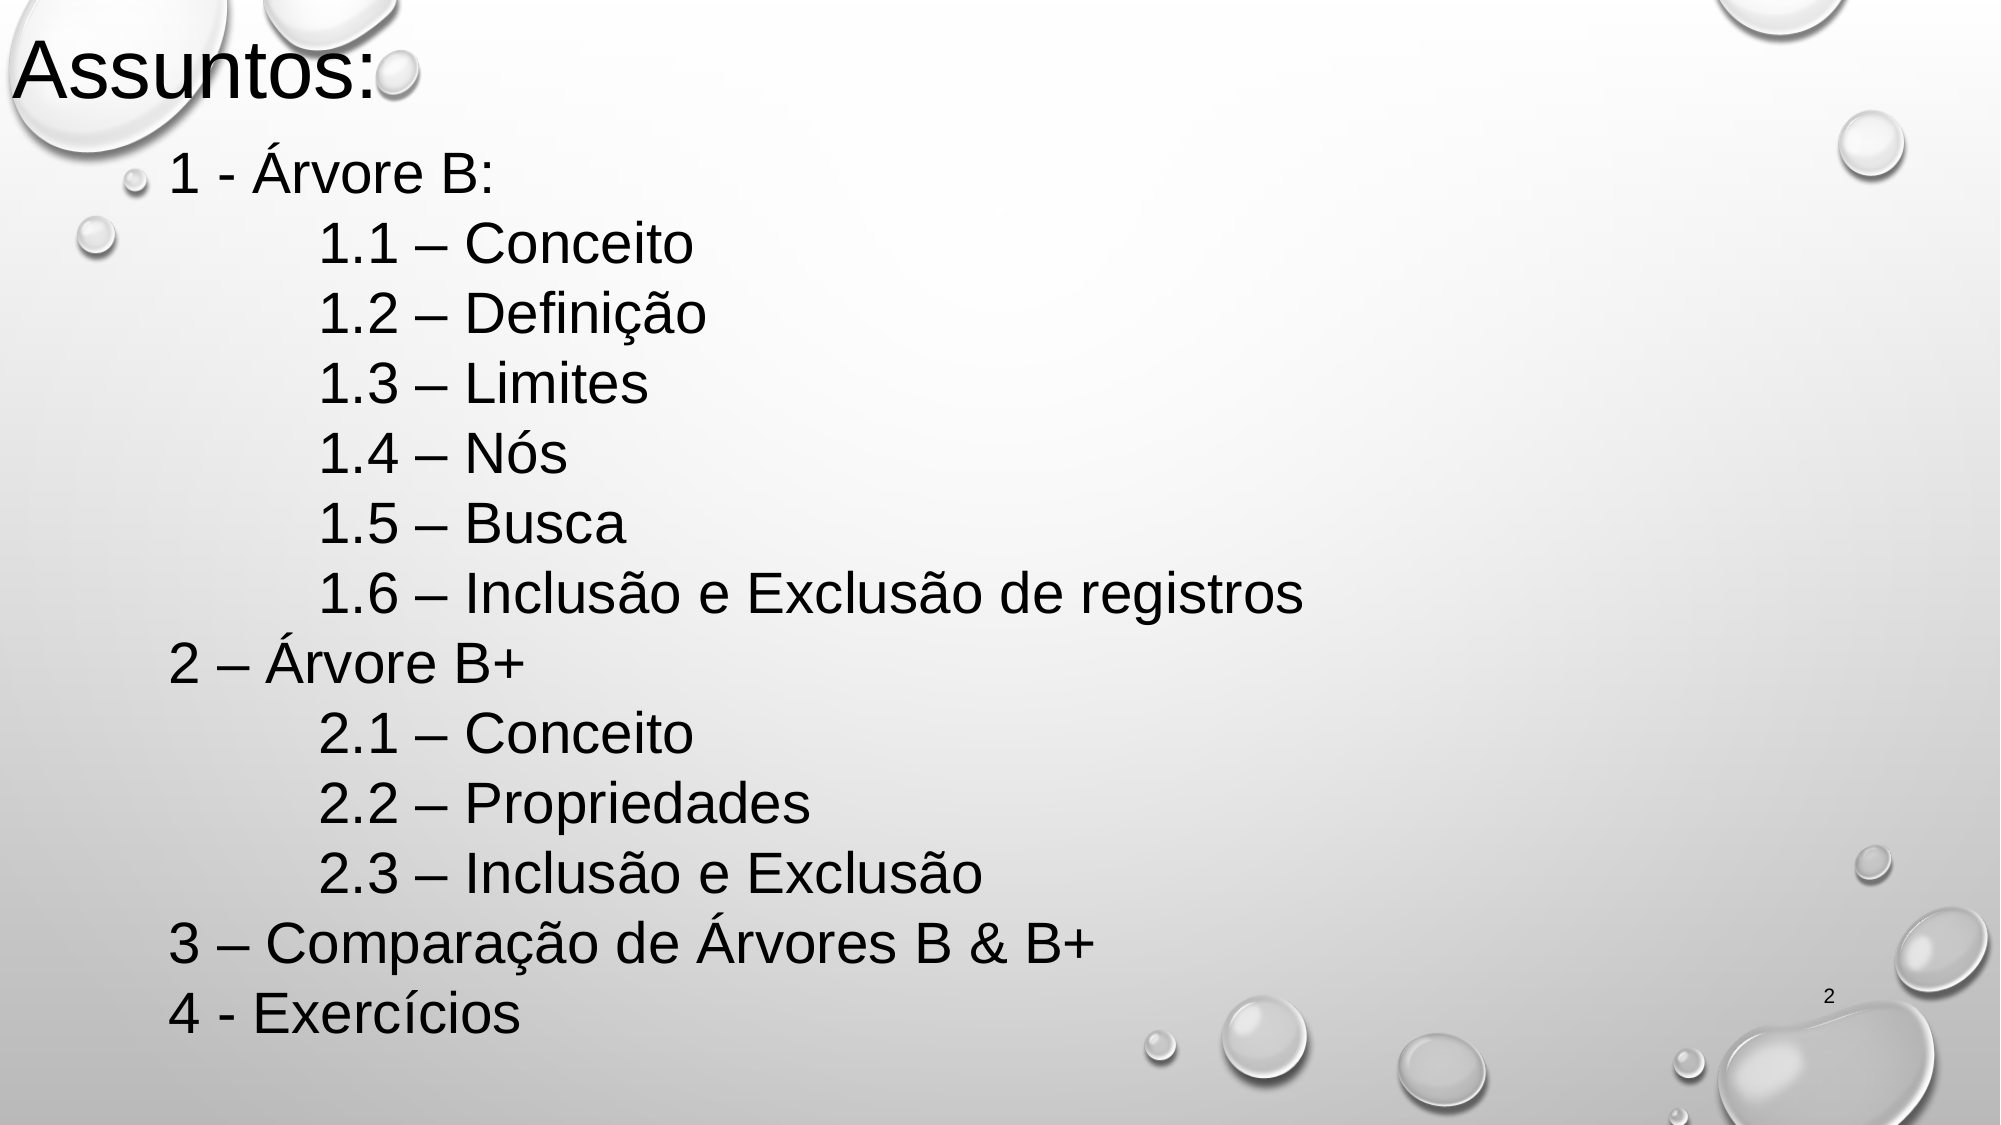

Assuntos:
1 - Árvore B:
	1.1 – Conceito
	1.2 – Definição
	1.3 – Limites
	1.4 – Nós
	1.5 – Busca
	1.6 – Inclusão e Exclusão de registros
2 – Árvore B+
	2.1 – Conceito
	2.2 – Propriedades
	2.3 – Inclusão e Exclusão
3 – Comparação de Árvores B & B+
4 - Exercícios

2